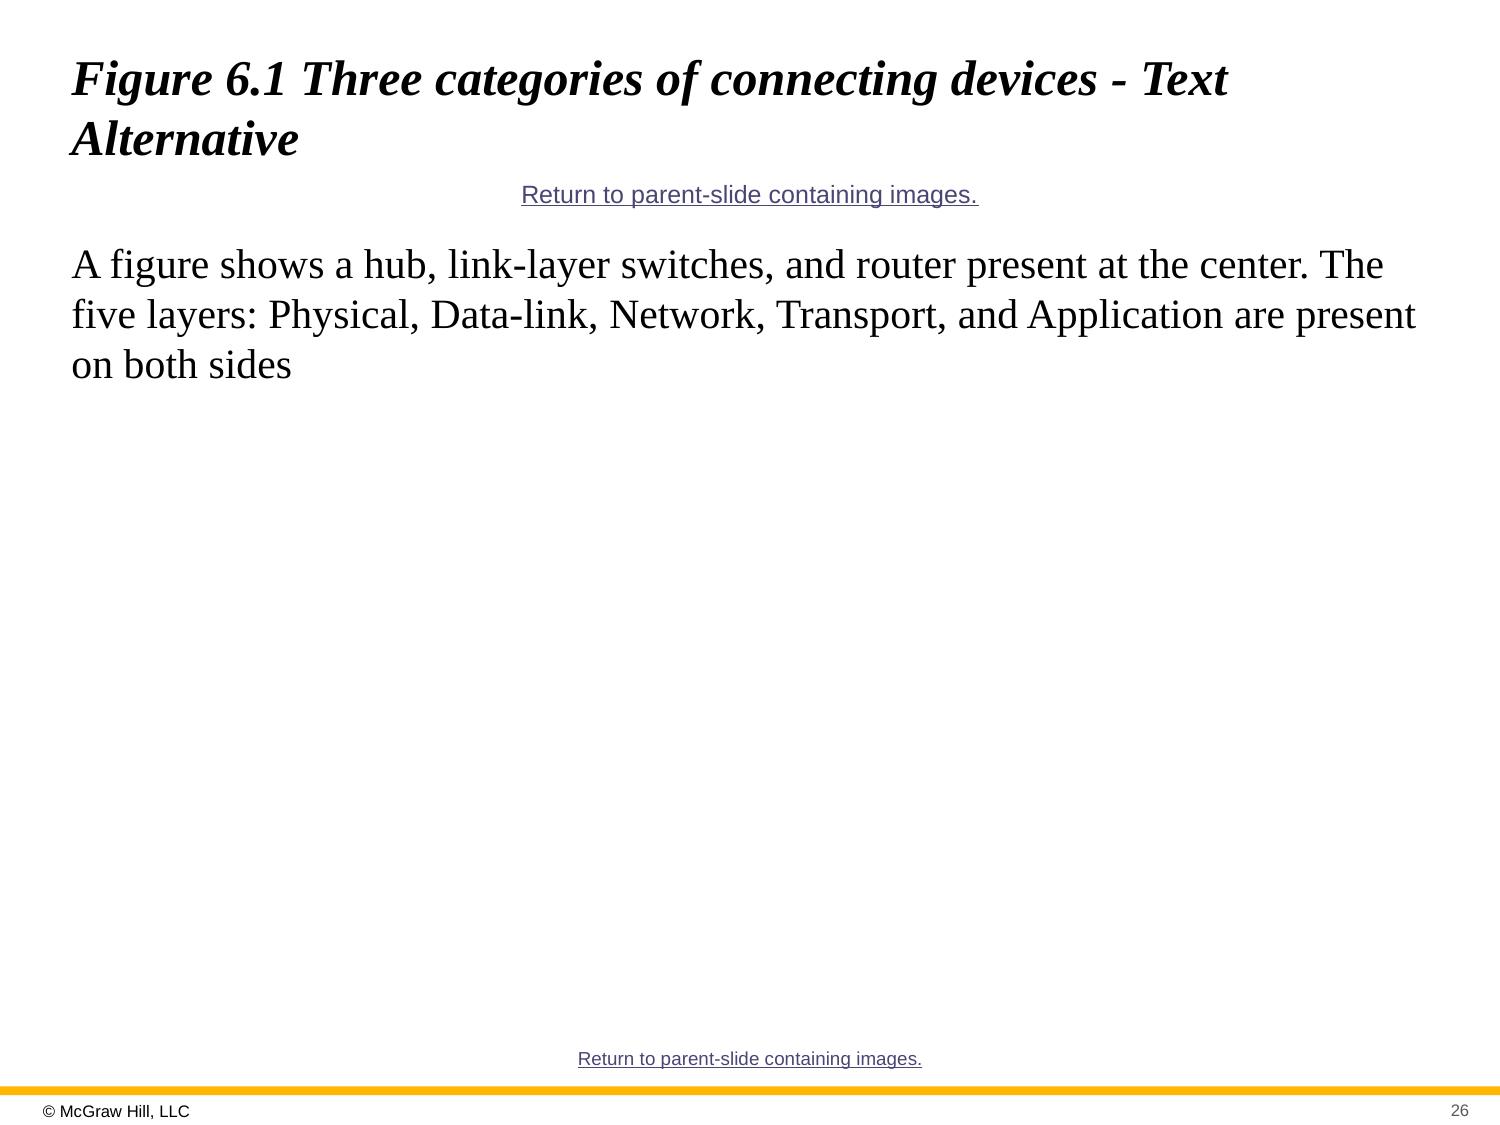

# Figure 6.1 Three categories of connecting devices - Text Alternative
Return to parent-slide containing images.
A figure shows a hub, link-layer switches, and router present at the center. The five layers: Physical, Data-link, Network, Transport, and Application are present on both sides
Return to parent-slide containing images.
26